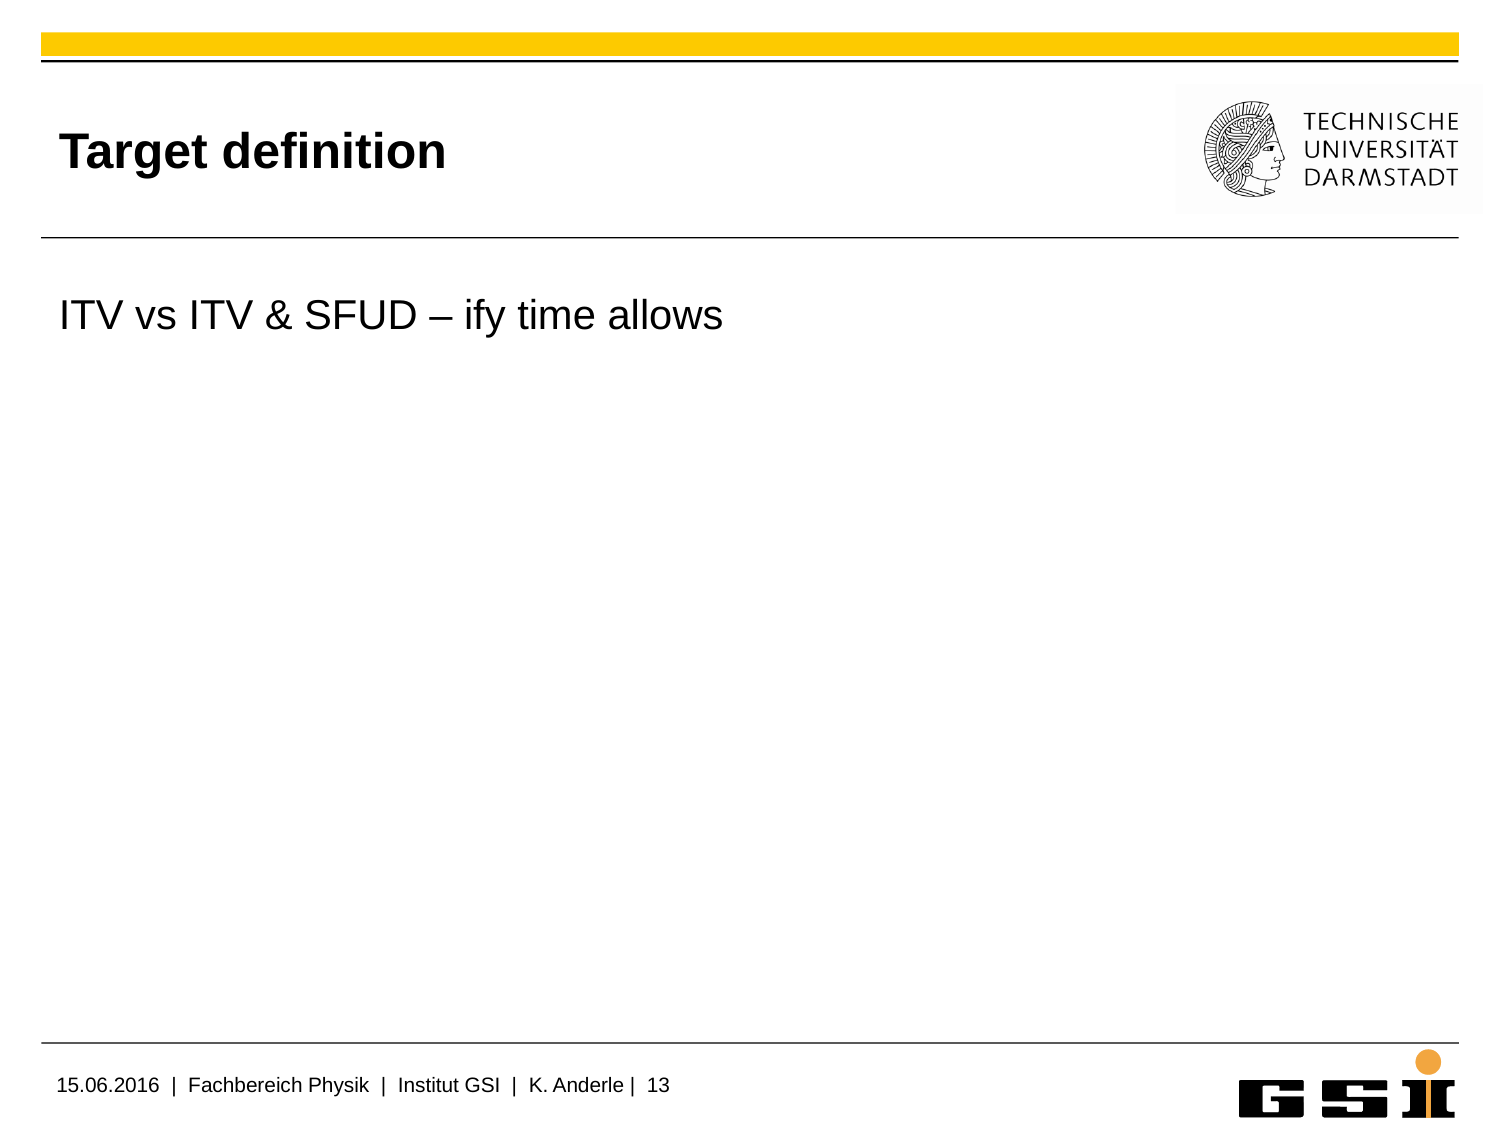

# Target definition
ITV vs ITV & SFUD – ify time allows